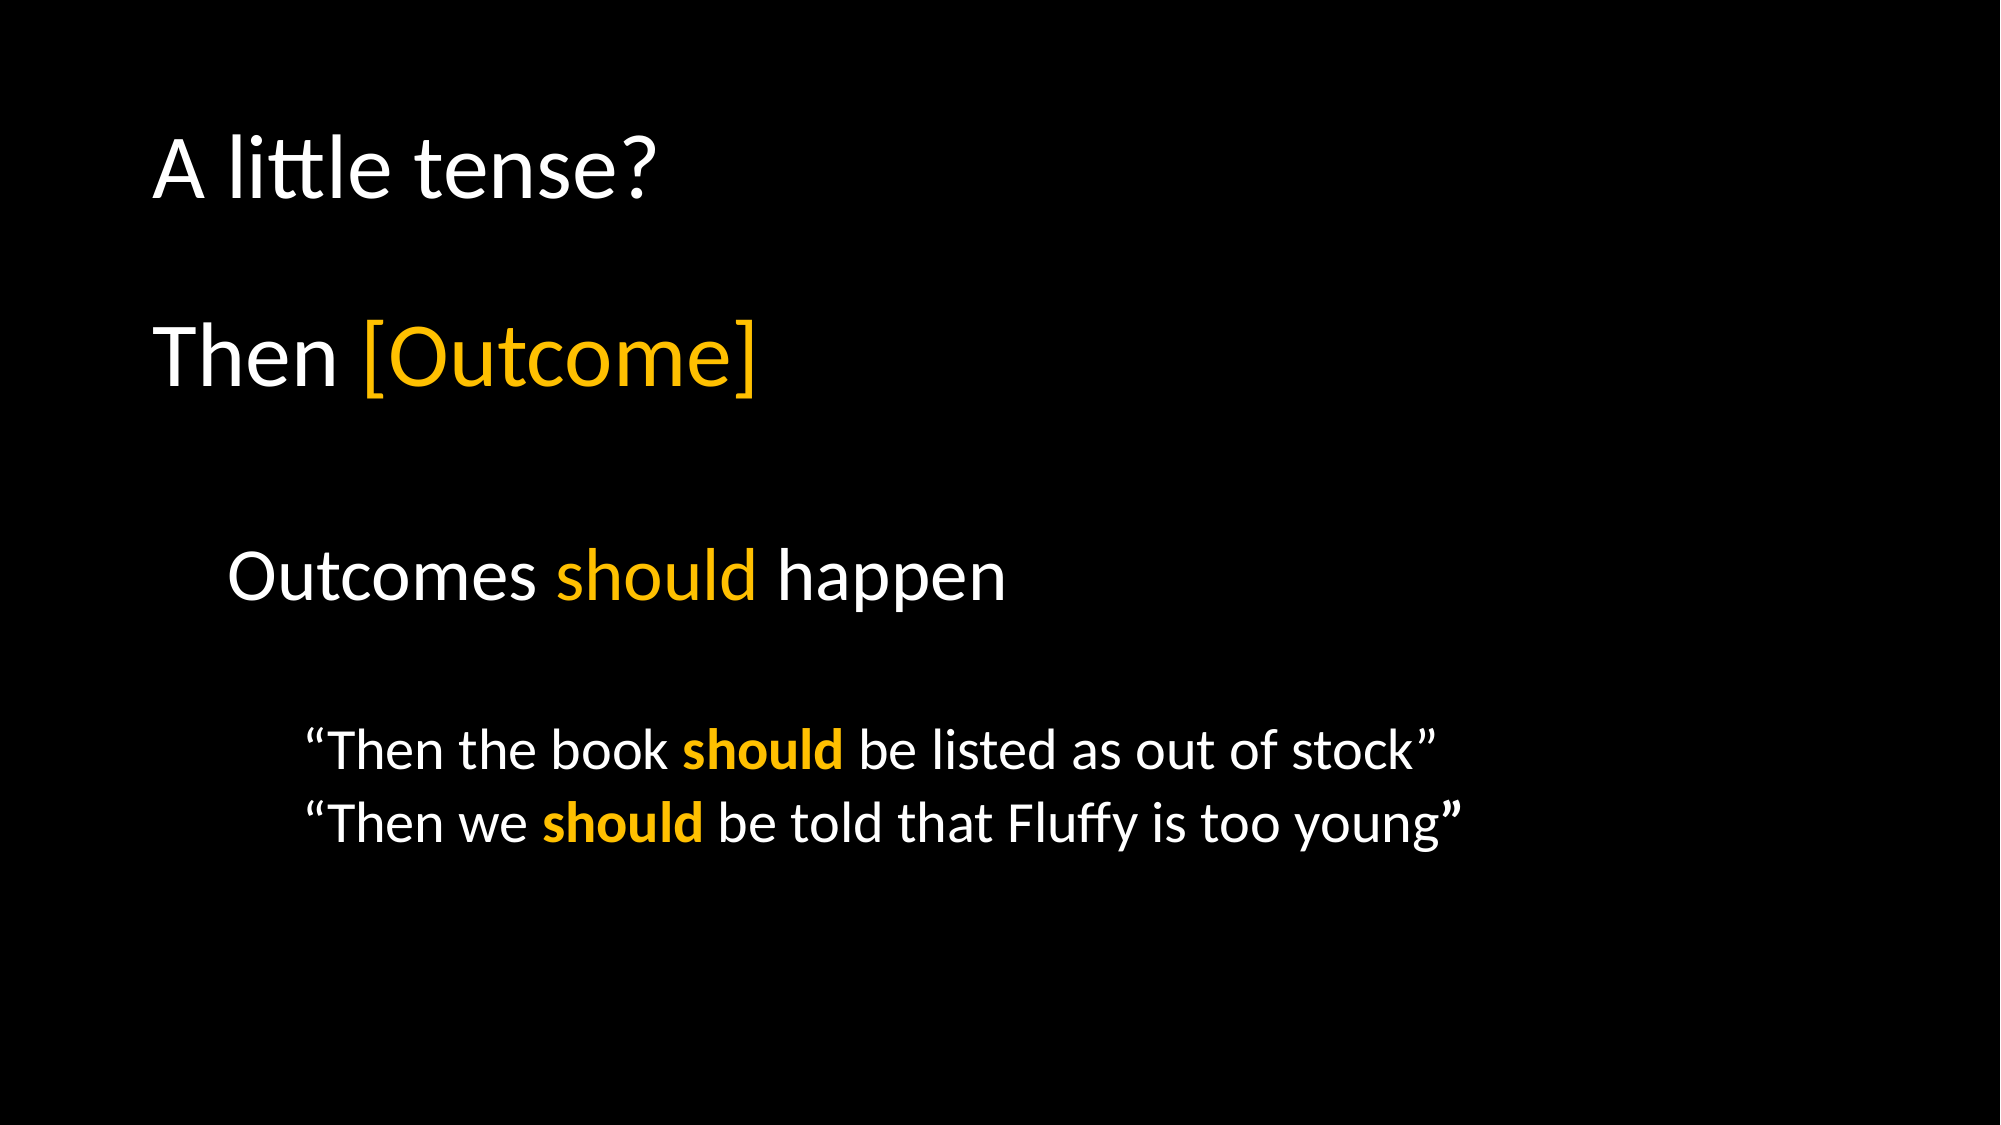

# A little tense?
Then [Outcome]

Outcomes should happen

“Then the book should be listed as out of stock”
“Then we should be told that Fluffy is too young”